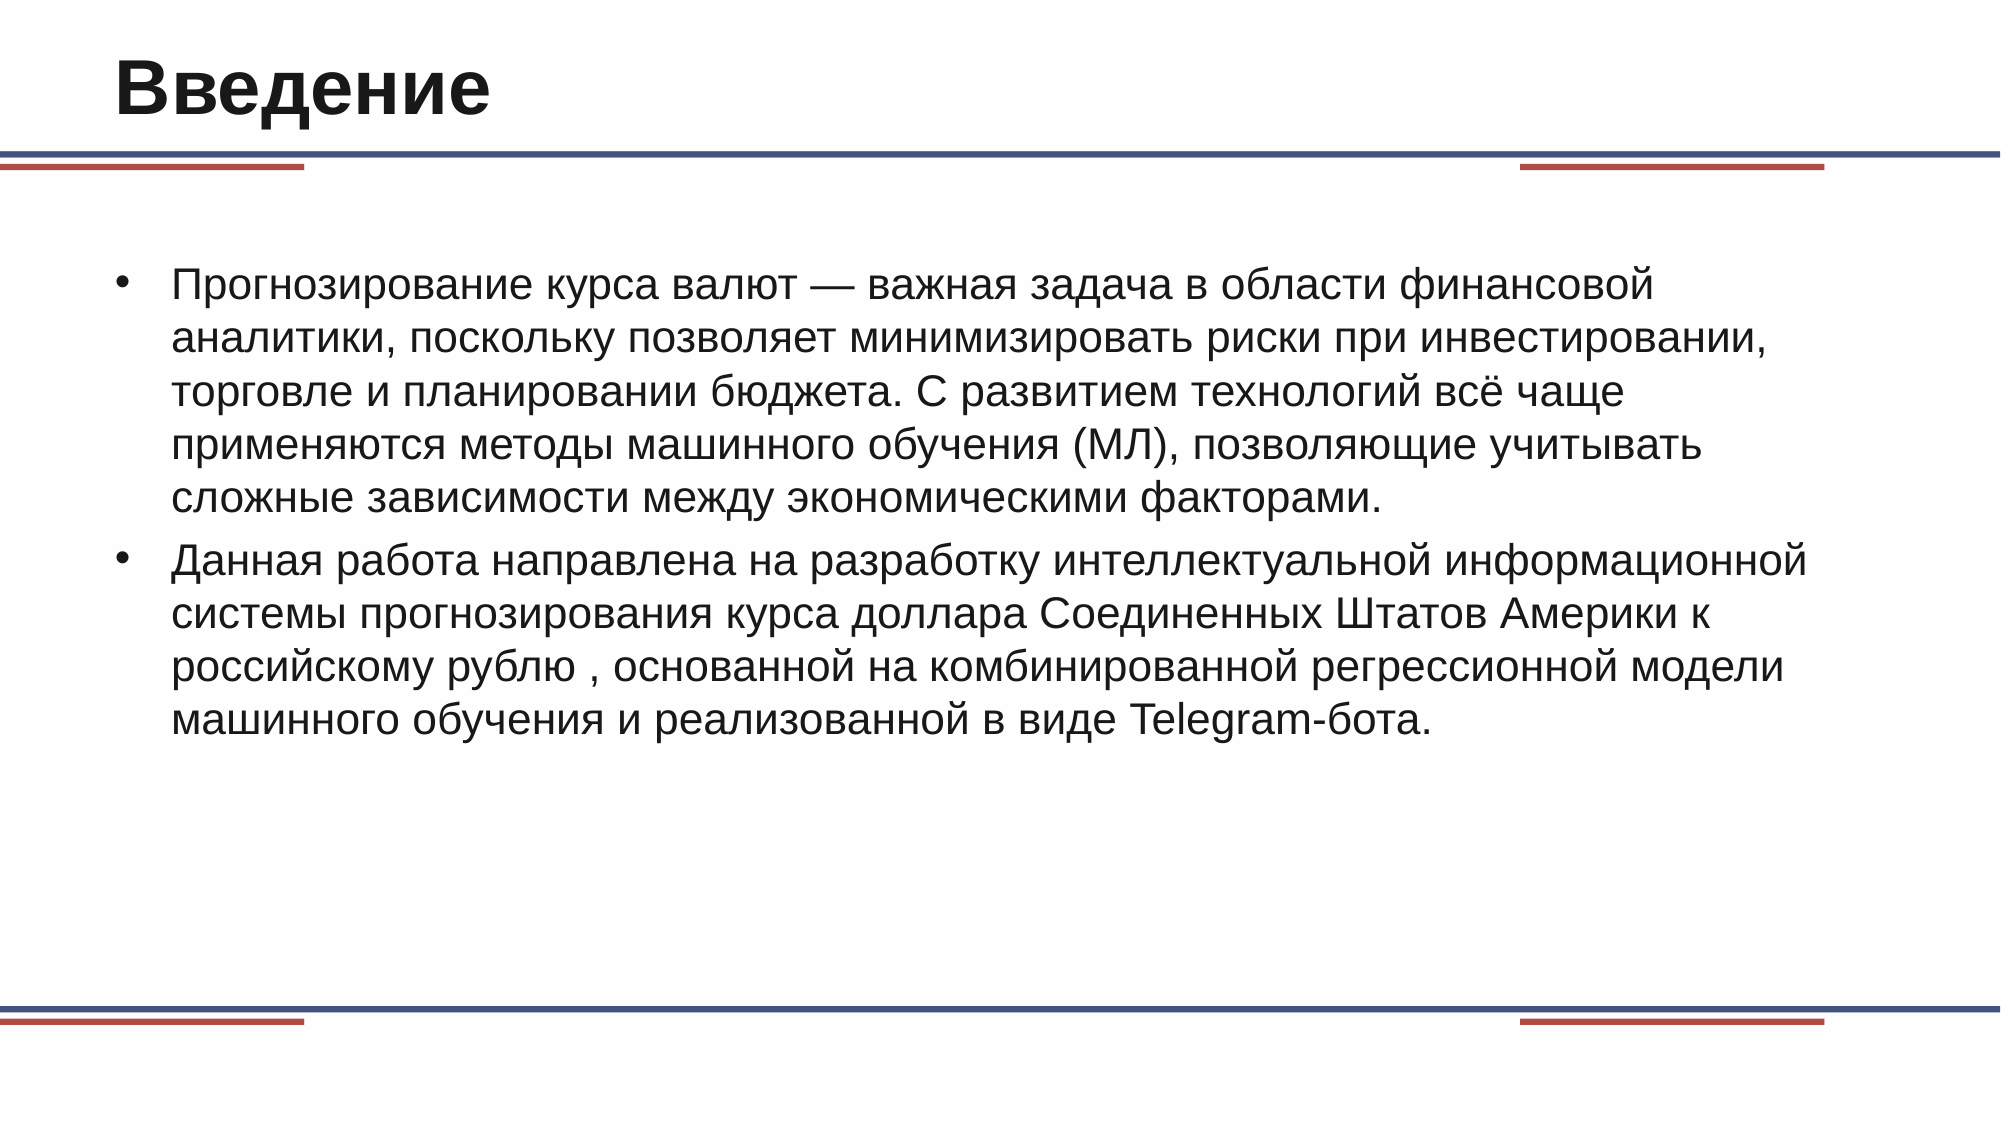

# Введение
Прогнозирование курса валют — важная задача в области финансовой аналитики, поскольку позволяет минимизировать риски при инвестировании, торговле и планировании бюджета. С развитием технологий всё чаще применяются методы машинного обучения (МЛ), позволяющие учитывать сложные зависимости между экономическими факторами.
Данная работа направлена на разработку интеллектуальной информационной системы прогнозирования курса доллара Соединенных Штатов Америки к российскому рублю , основанной на комбинированной регрессионной модели машинного обучения и реализованной в виде Telegram-бота.